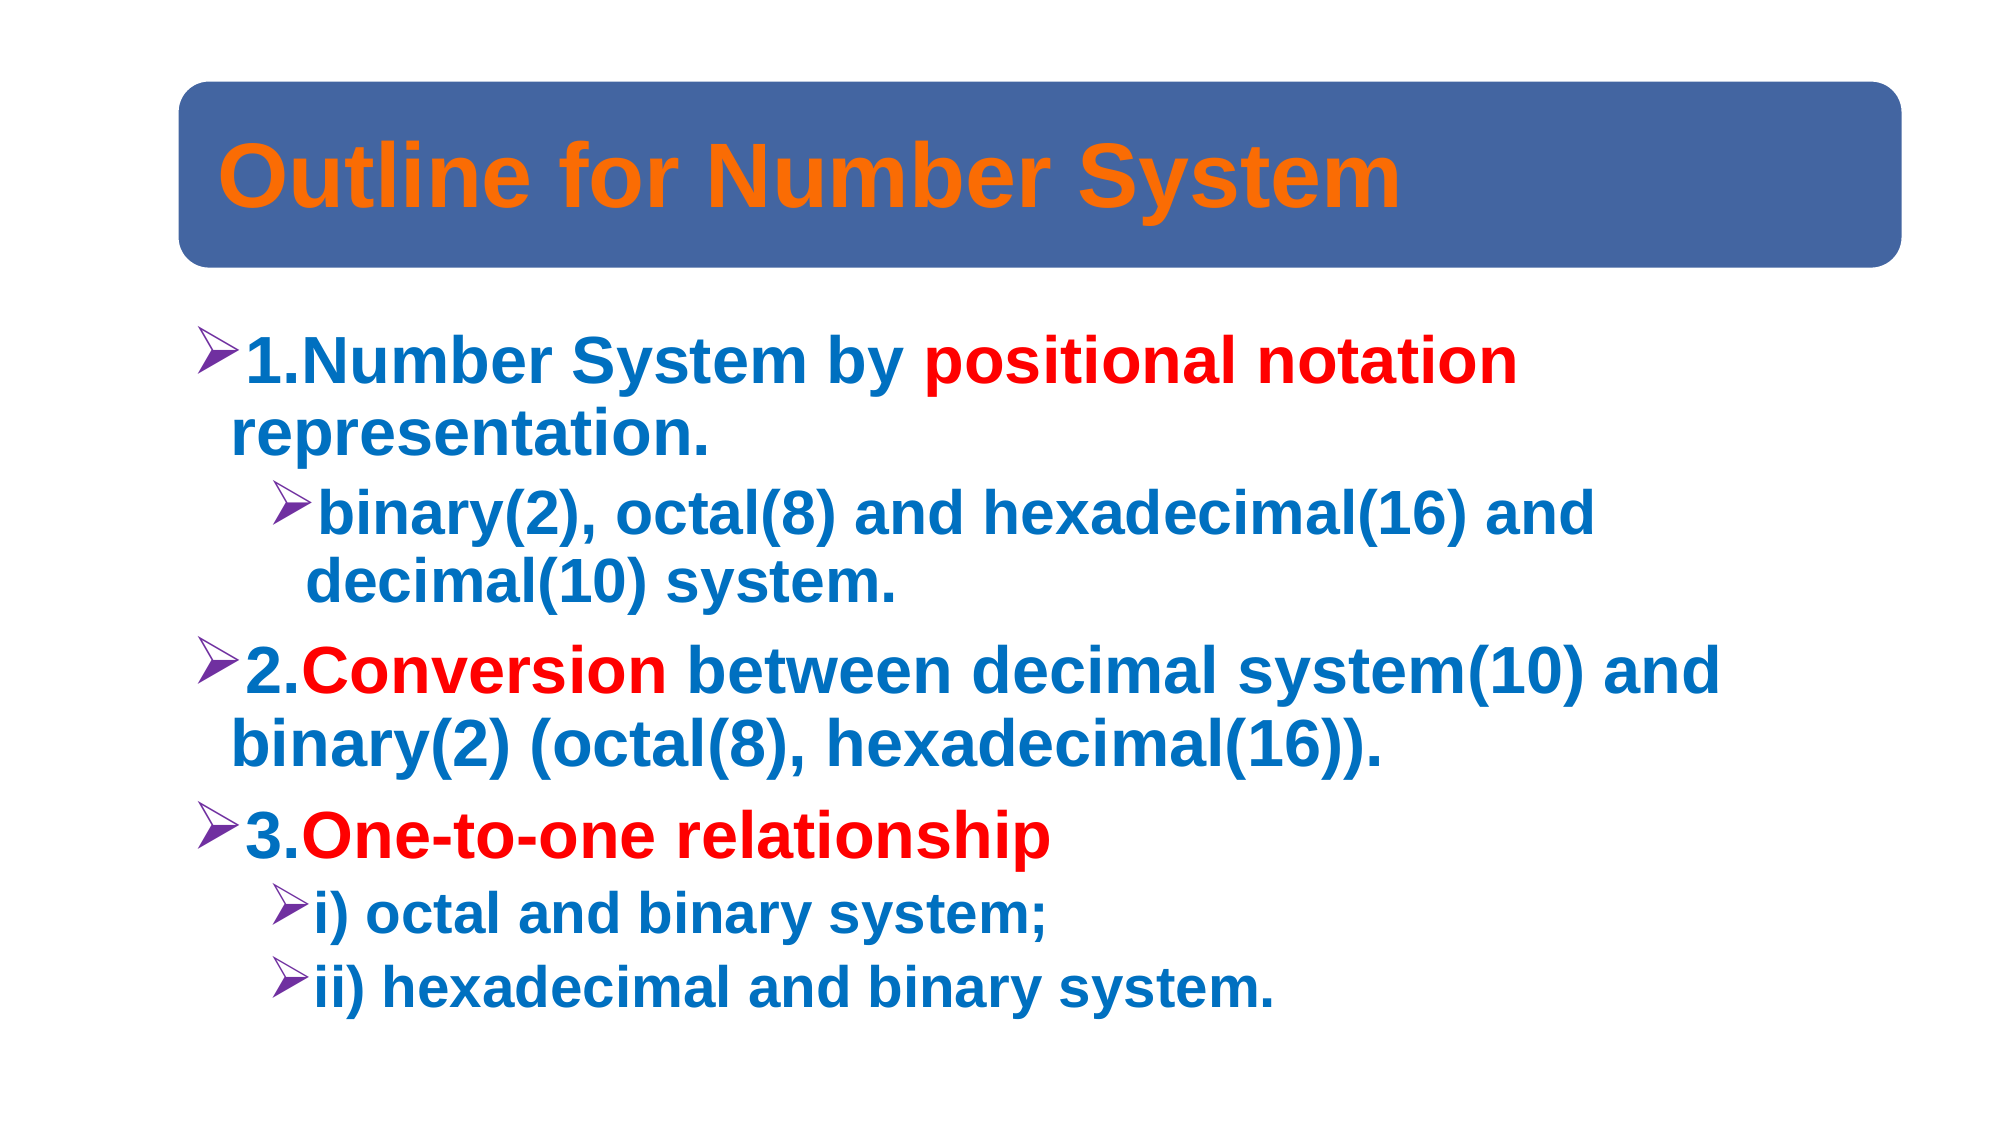

Outline for Number System
1.Number System by positional notation representation.
binary(2), octal(8) and hexadecimal(16) and decimal(10) system.
2.Conversion between decimal system(10) and binary(2) (octal(8), hexadecimal(16)).
3.One-to-one relationship
i) octal and binary system;
ii) hexadecimal and binary system.